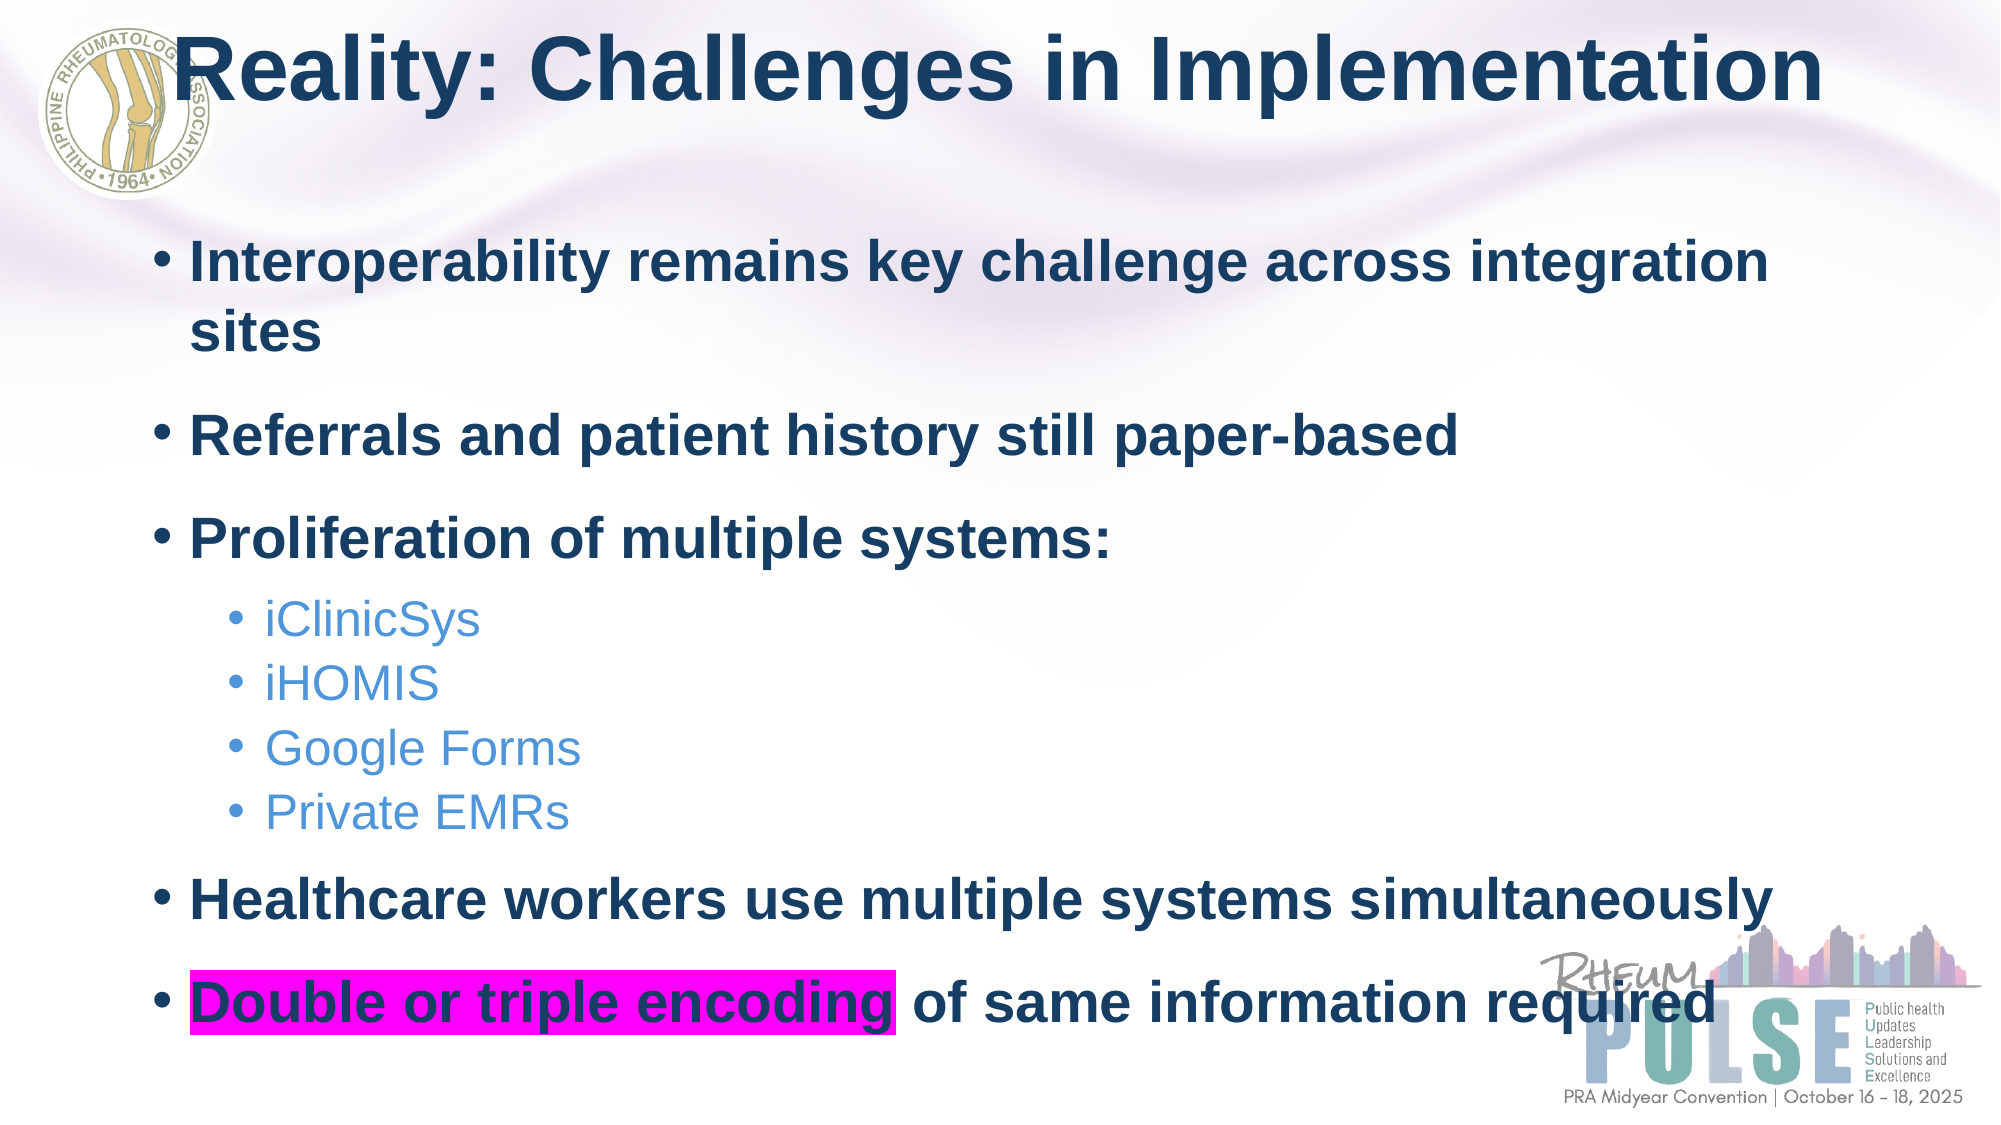

# Reality: Challenges in Implementation
Interoperability remains key challenge across integration sites
Referrals and patient history still paper-based
Proliferation of multiple systems:
iClinicSys
iHOMIS
Google Forms
Private EMRs
Healthcare workers use multiple systems simultaneously
Double or triple encoding of same information required